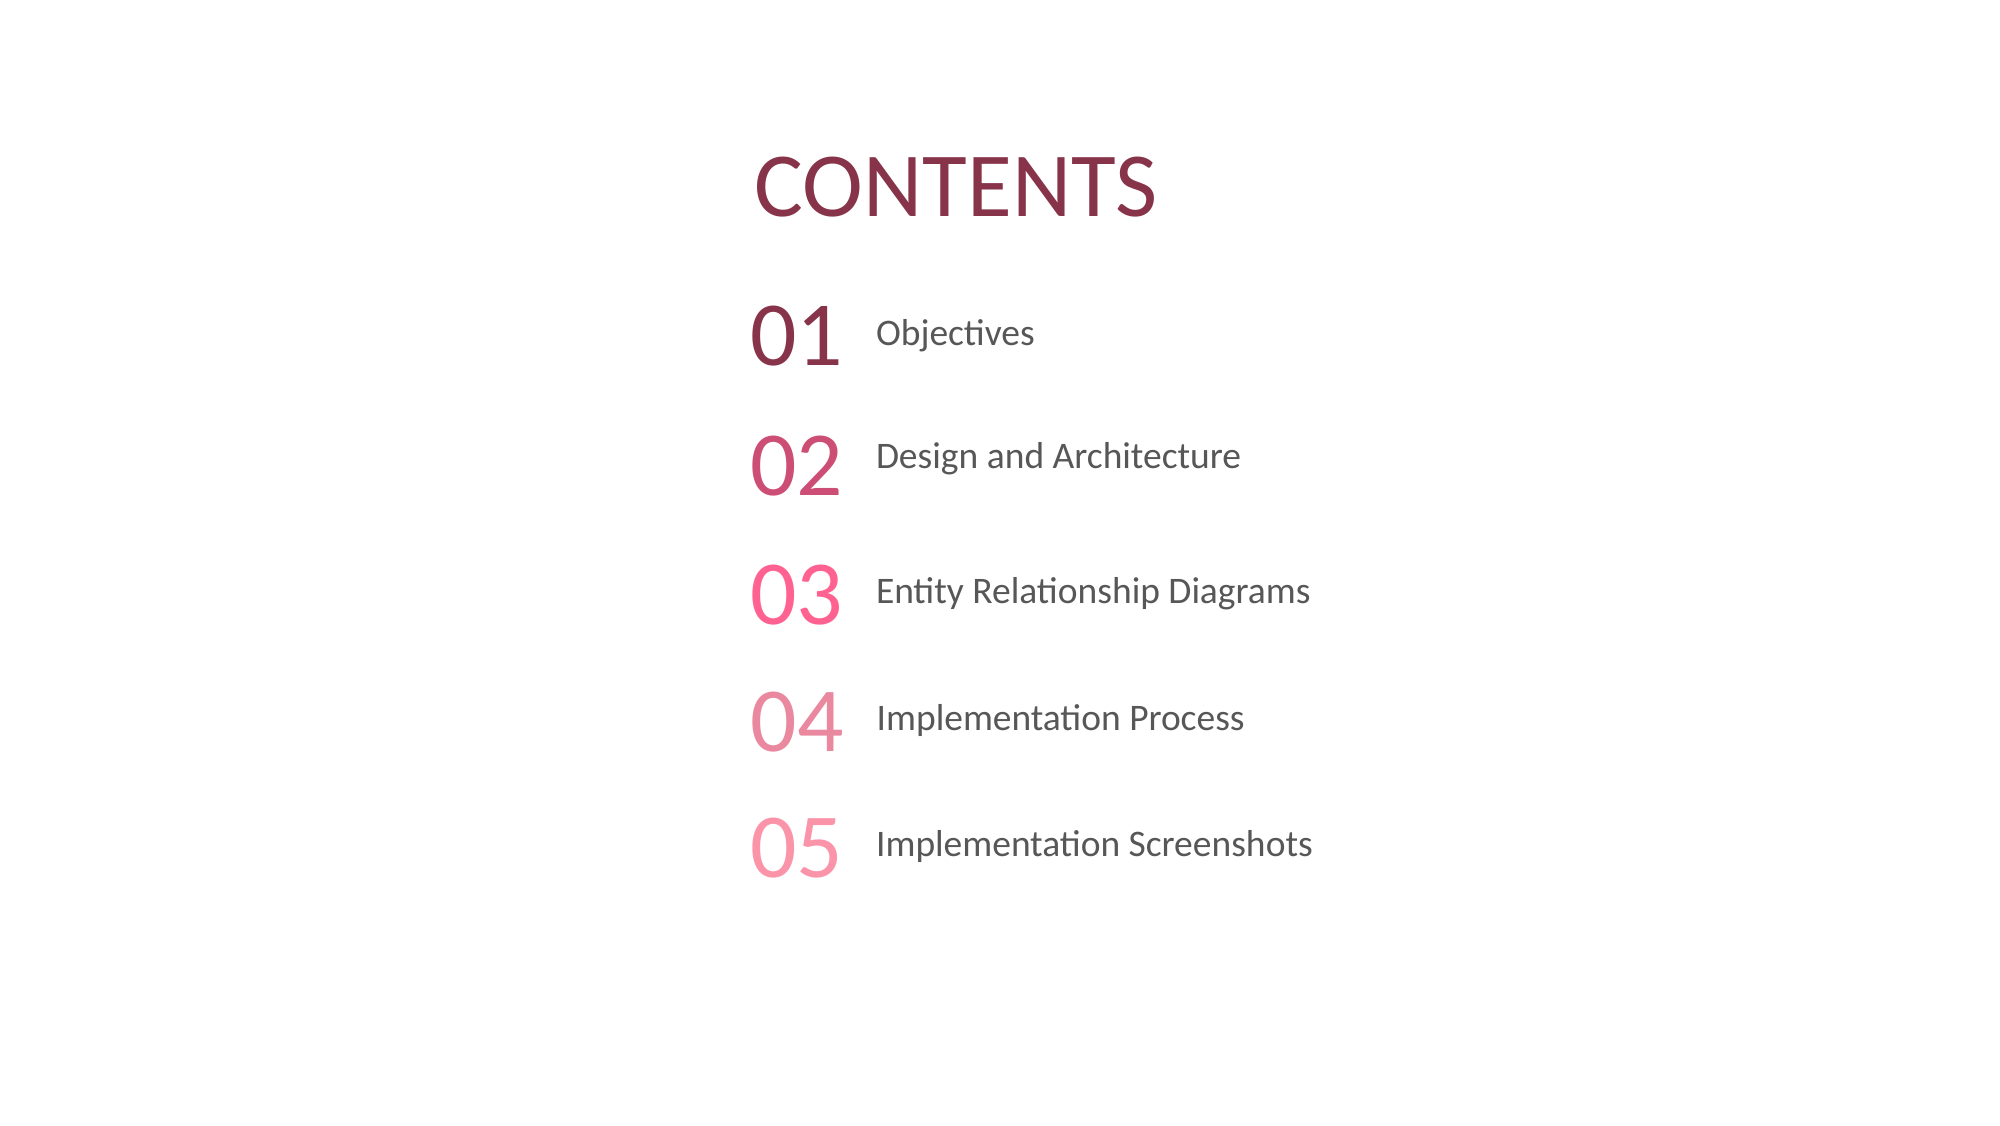

CONTENTS
01
Objectives
02
Design and Architecture
03
Entity Relationship Diagrams
04
Implementation Process
05
Implementation Screenshots